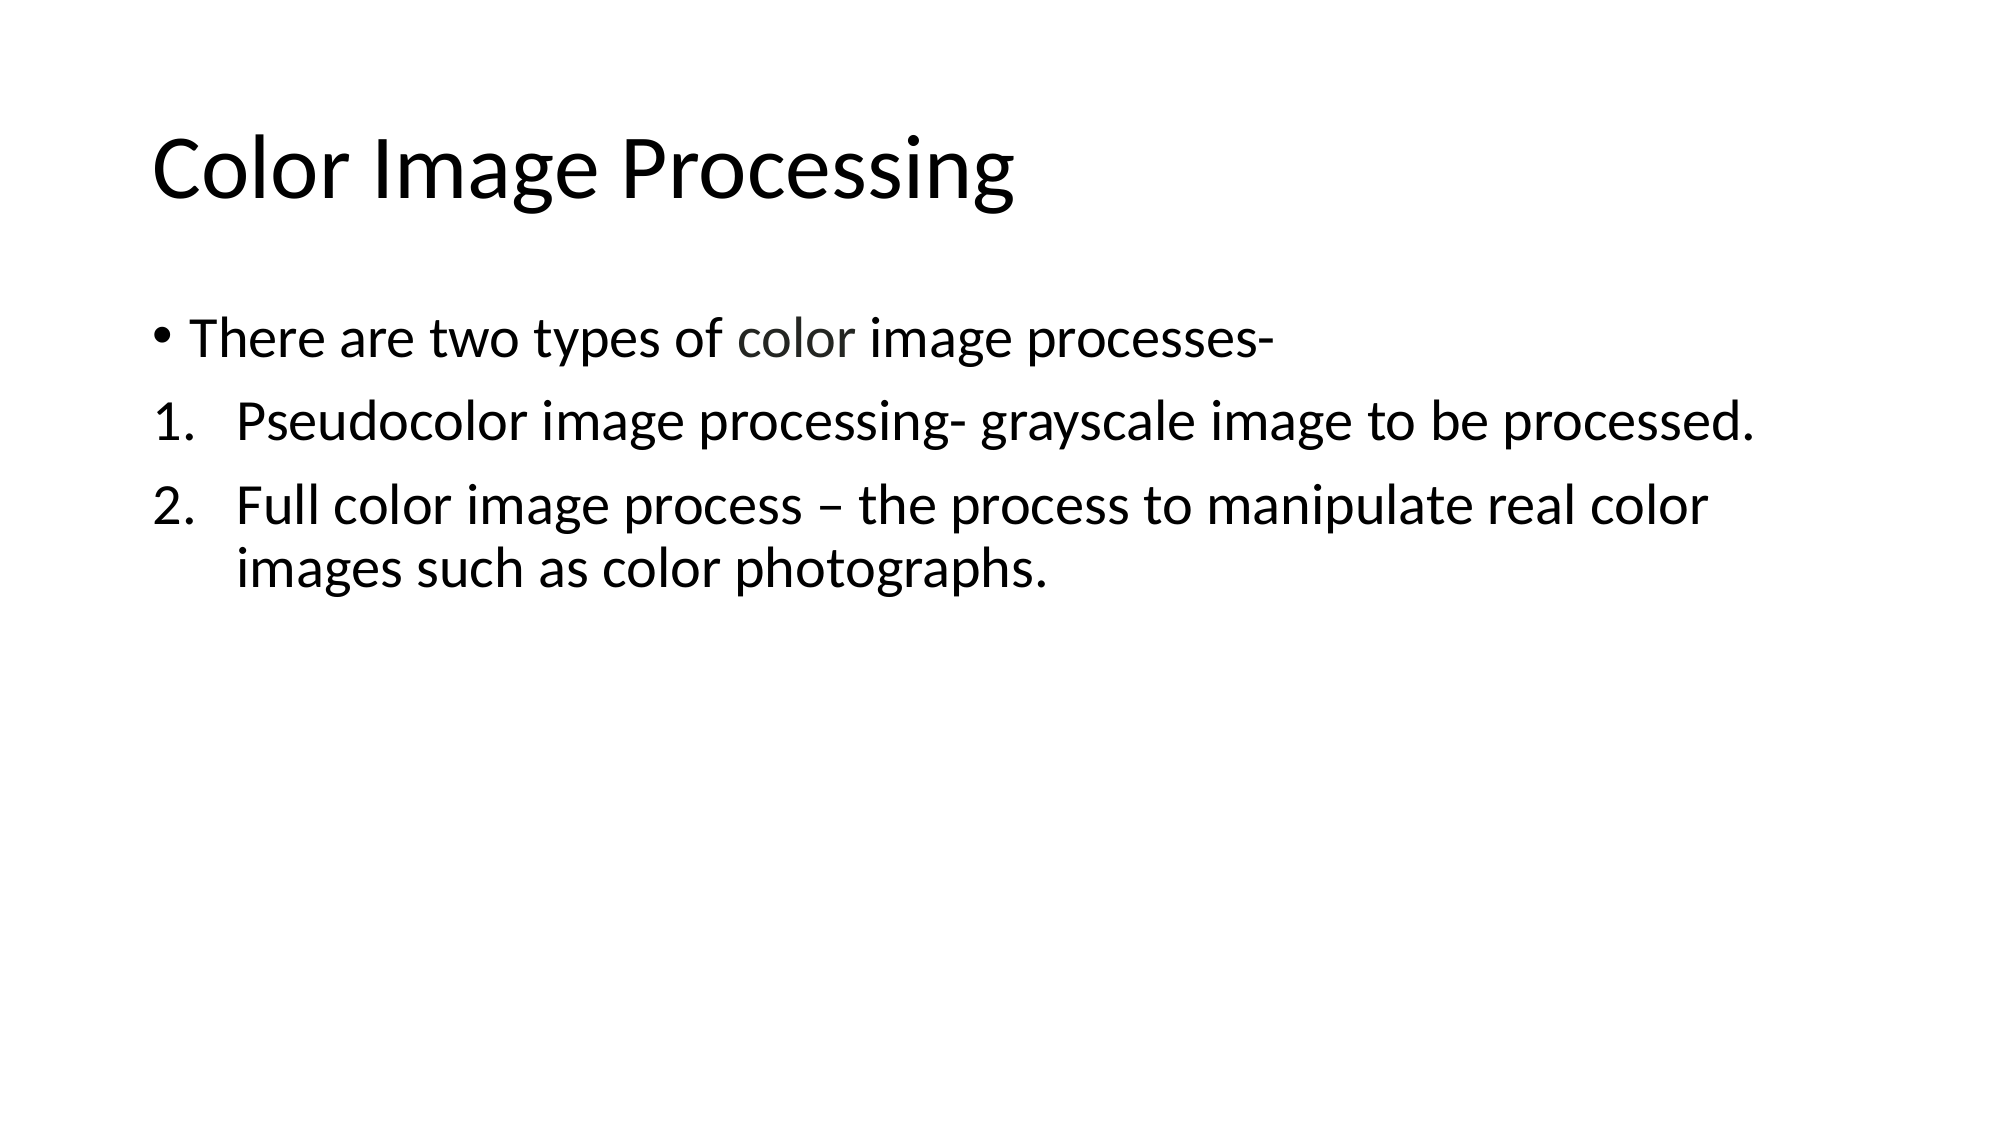

# Color Image Processing
There are two types of color image processes-
Pseudocolor image processing- grayscale image to be processed.
Full color image process – the process to manipulate real color images such as color photographs.